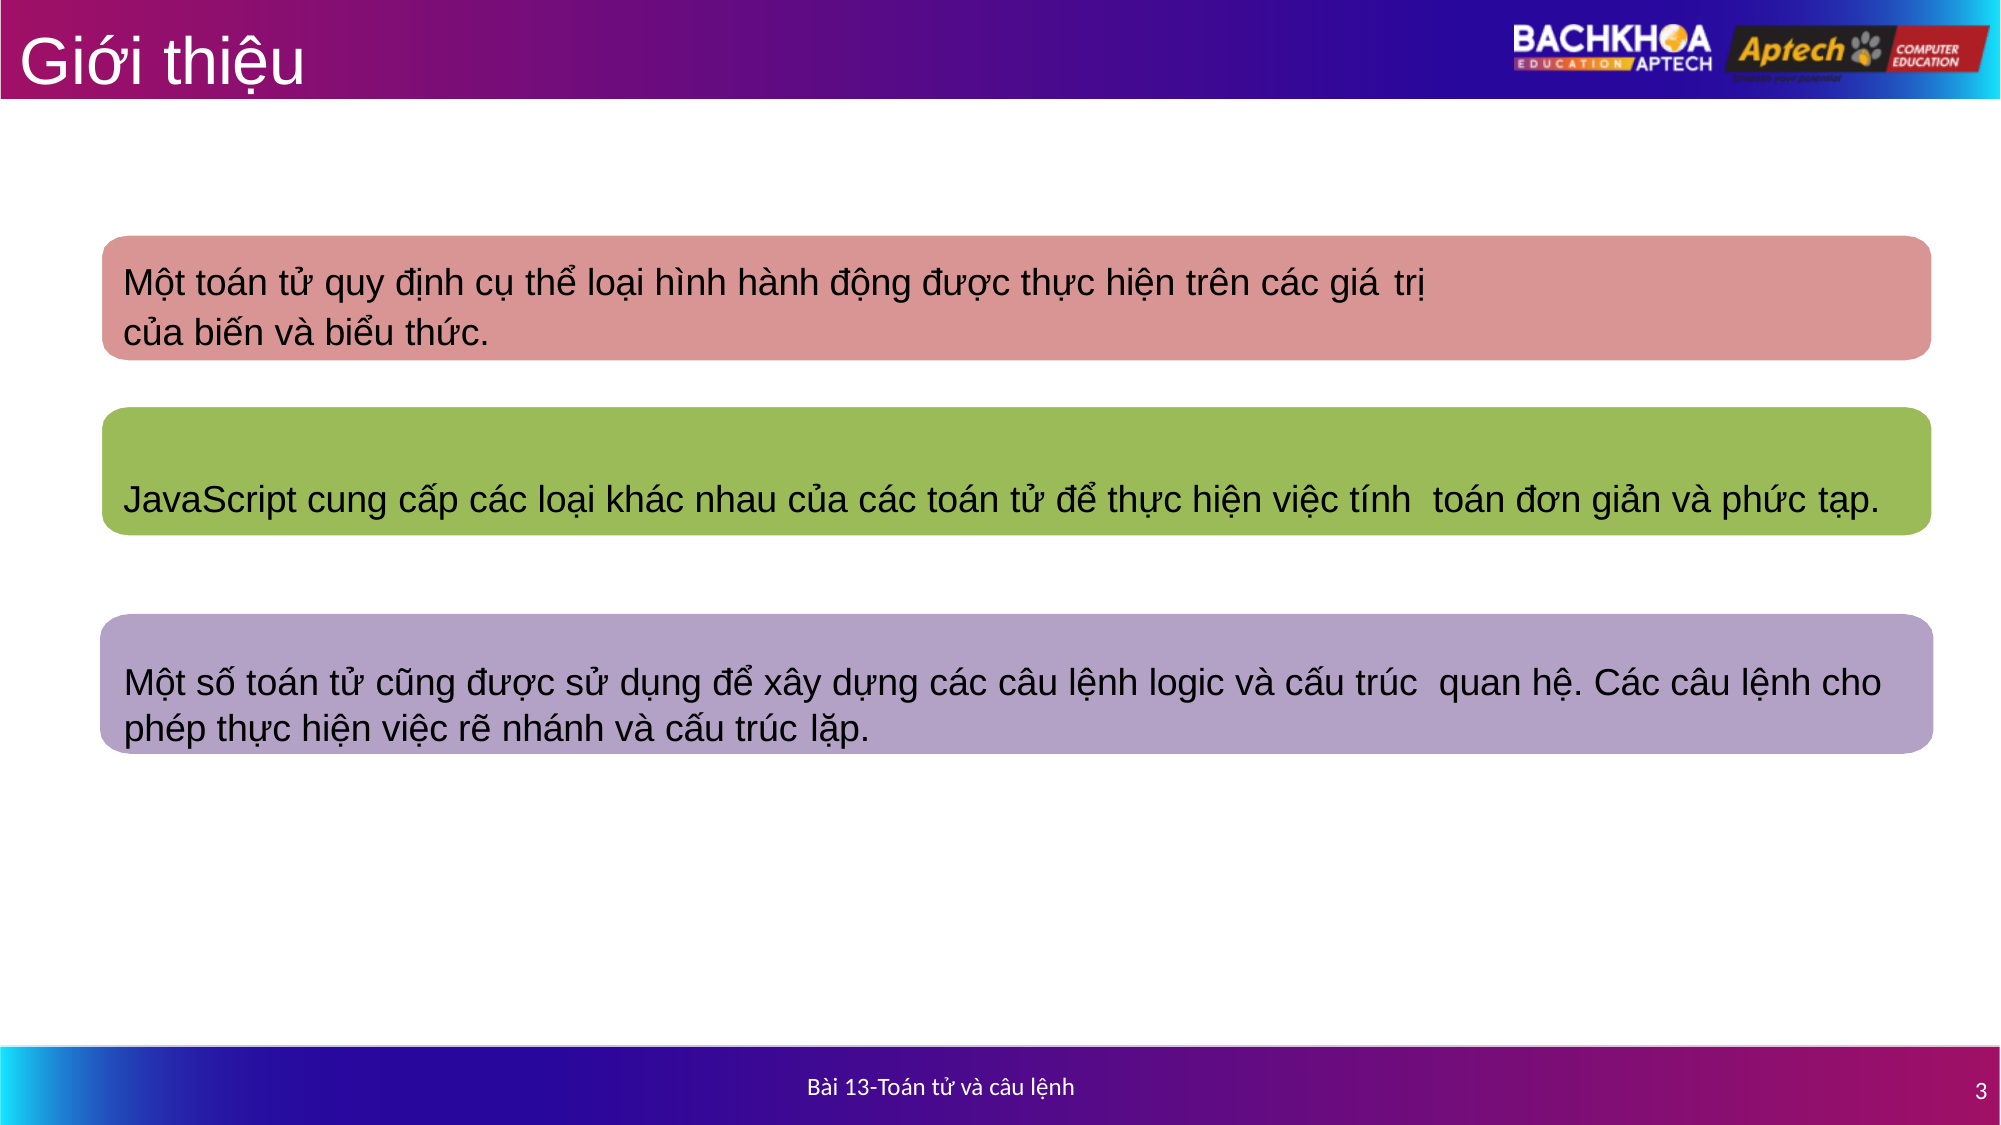

# Giới thiệu

Một toán tử quy định cụ thể loại hình hành động được thực hiện trên các giá trị
của biến và biểu thức.

JavaScript cung cấp các loại khác nhau của các toán tử để thực hiện việc tính  toán đơn giản và phức tạp.

Một số toán tử cũng được sử dụng để xây dựng các câu lệnh logic và cấu trúc  quan hệ. Các câu lệnh cho phép thực hiện việc rẽ nhánh và cấu trúc lặp.

Bài 13-Toán tử và câu lệnh
3